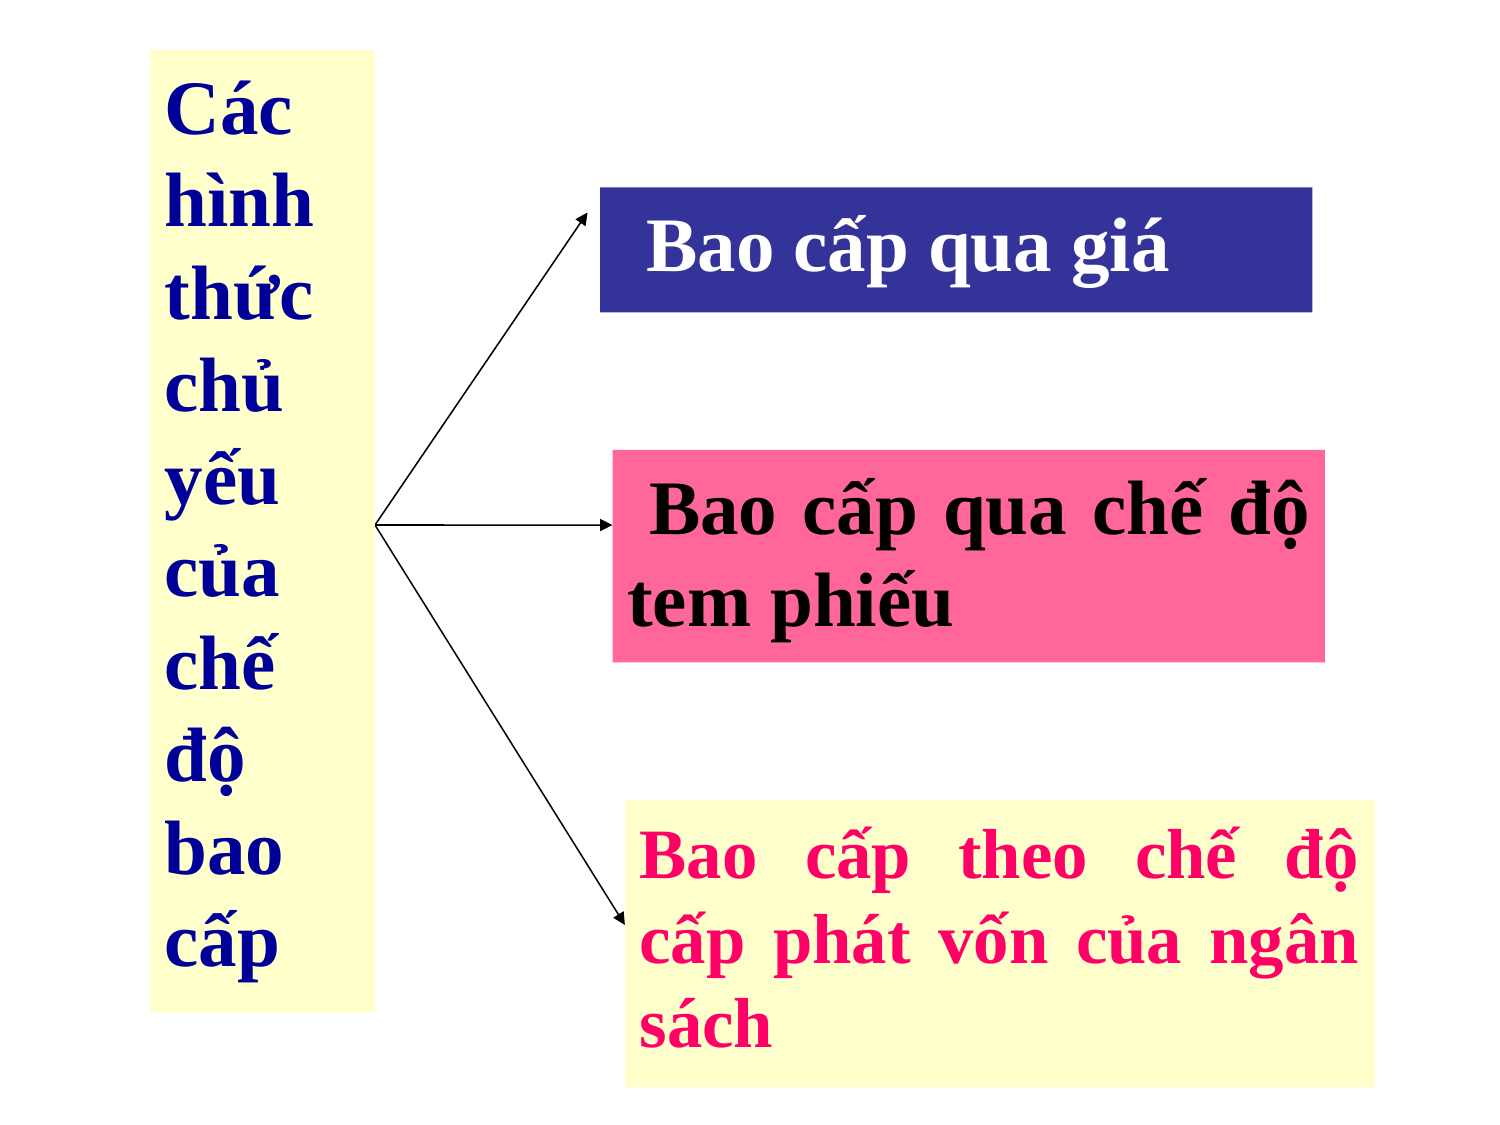

Các hình thức chủ yếu của chế độ bao cấp
  Bao cấp qua giá

 Bao cấp qua chế độ tem phiếu

Bao cấp theo chế độ cấp phát vốn của ngân sách